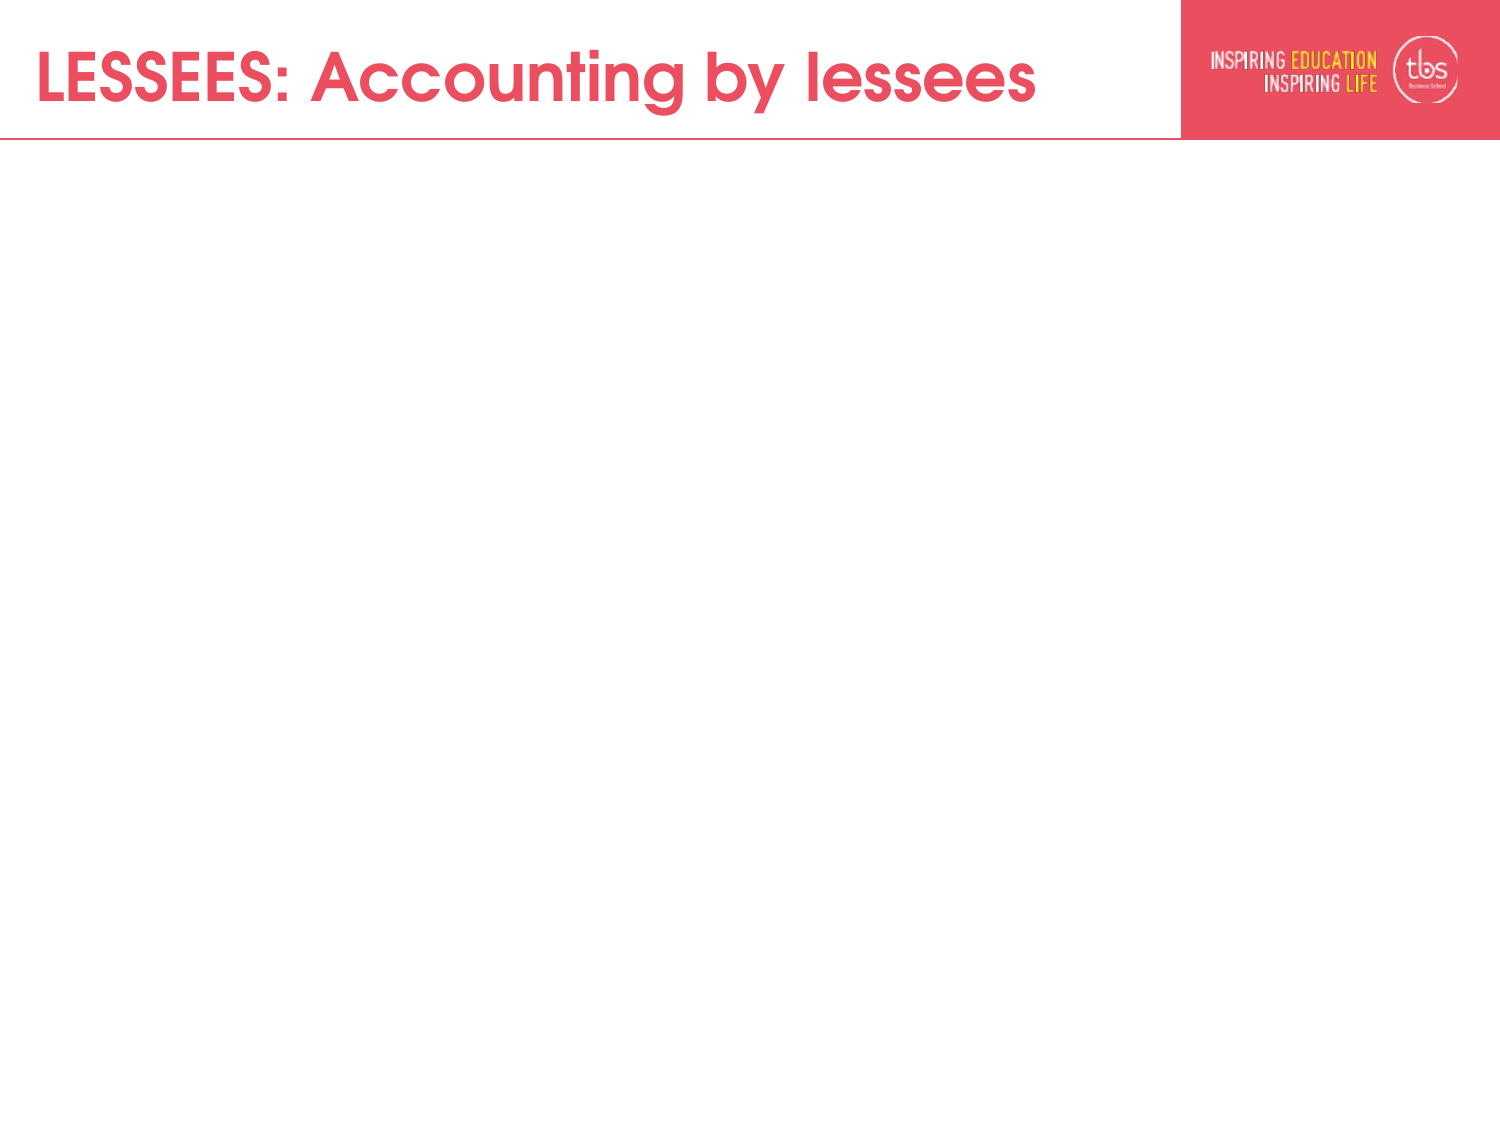

# LESSEES: Accounting by lessees
Example of lessee accounting for a lease:

Journals at initial recognition of lease (time t=0):